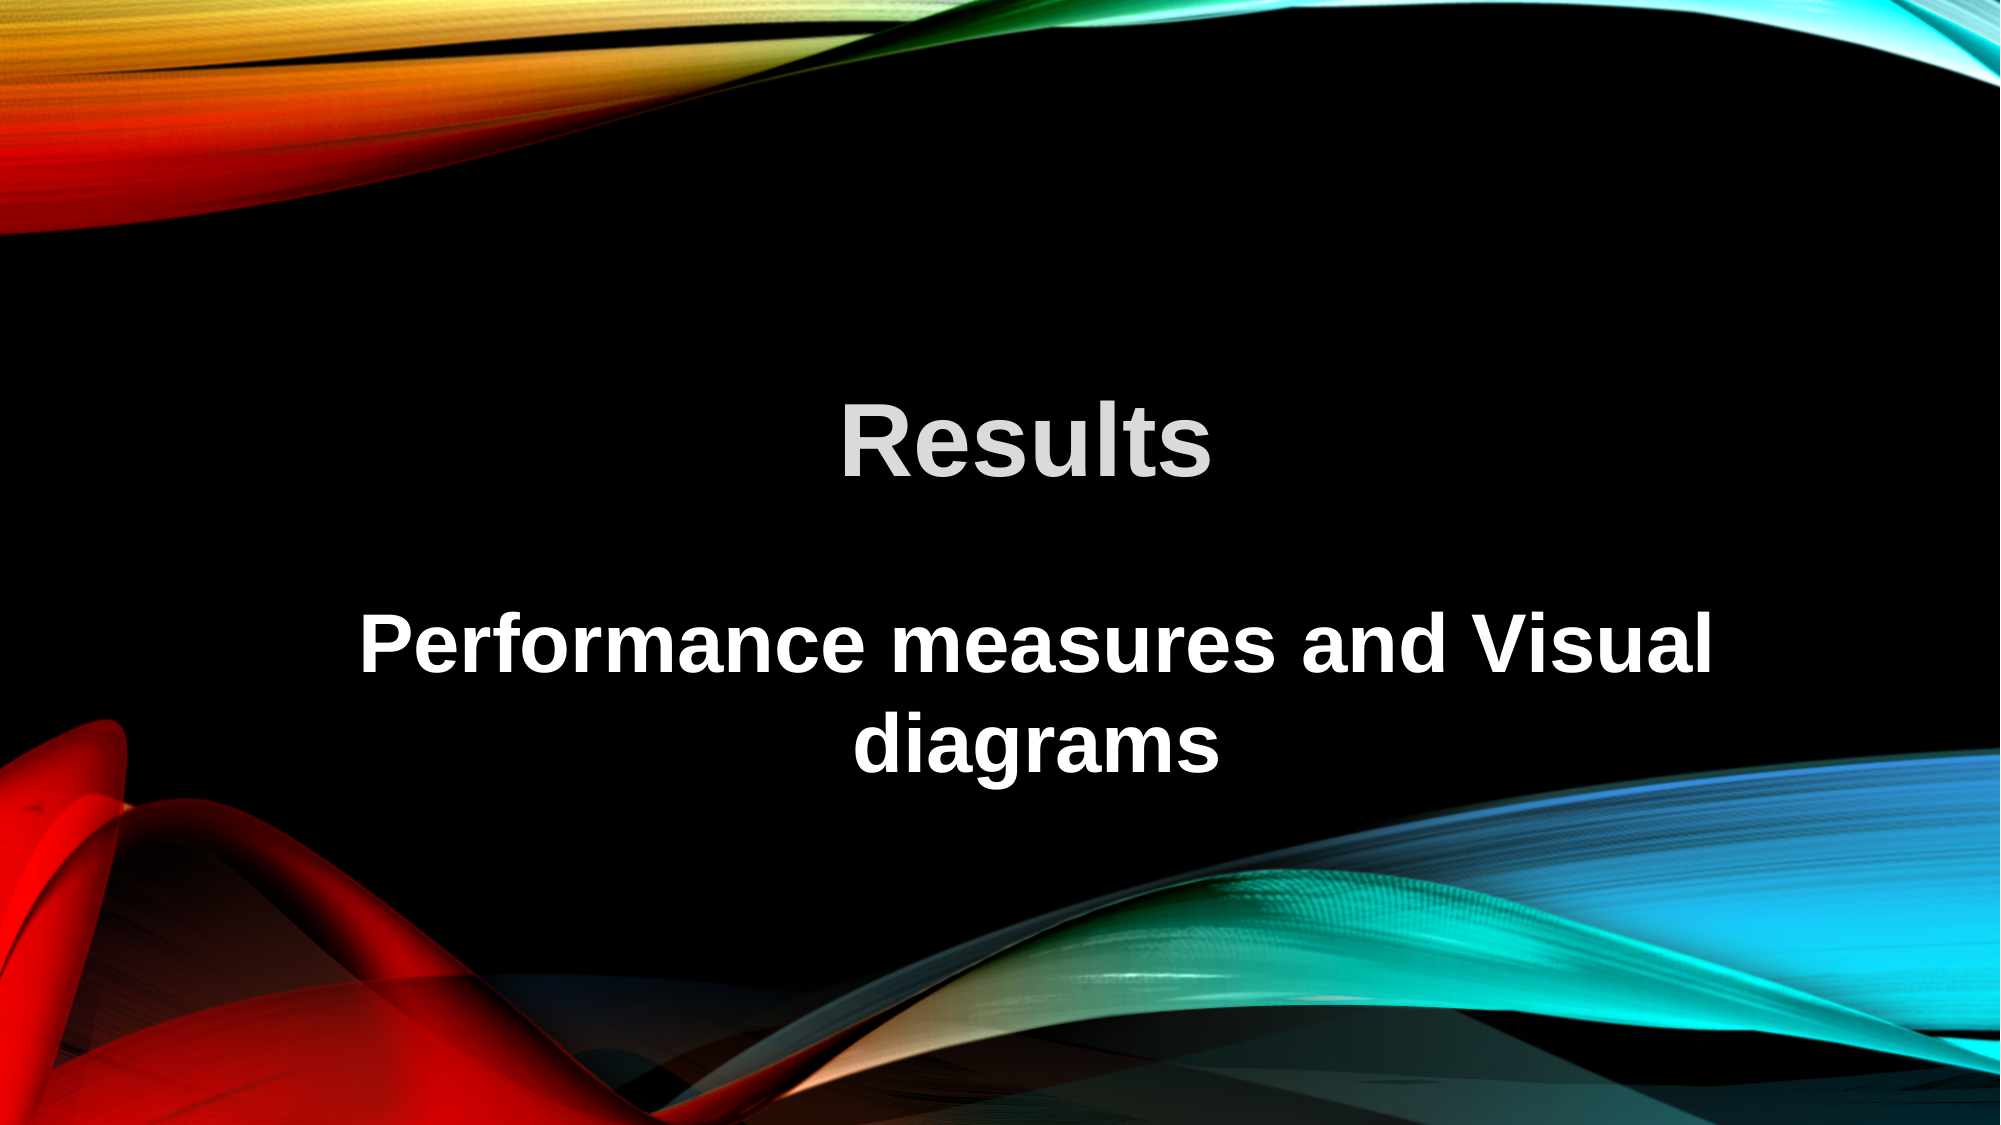

# Results
Performance measures and Visual diagrams